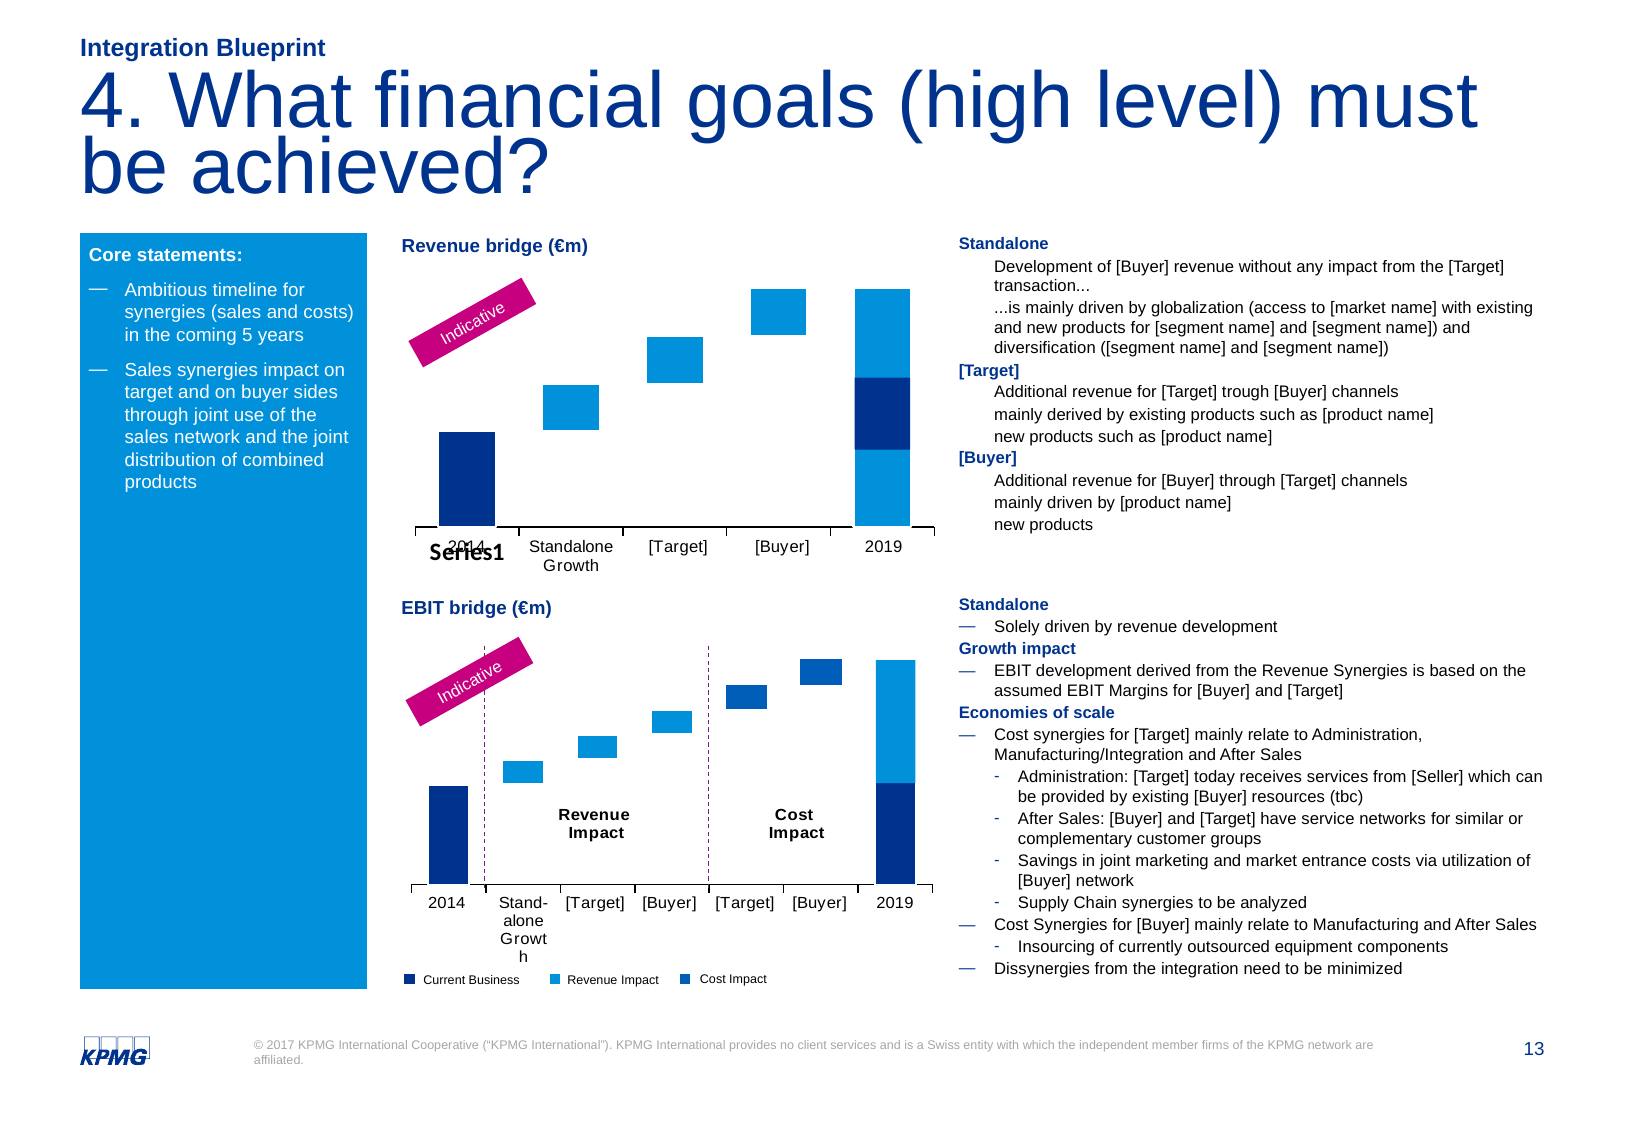

Integration Blueprint
# 4. What financial goals (high level) must be achieved?
Core statements:
Ambitious timeline for synergies (sales and costs) in the coming 5 years
Sales synergies impact on target and on buyer sides through joint use of the sales network and the joint distribution of combined products
Revenue bridge (€m)
Standalone
Development of [Buyer] revenue without any impact from the [Target] transaction...
...is mainly driven by globalization (access to [market name] with existing and new products for [segment name] and [segment name]) and diversification ([segment name] and [segment name])
[Target]
Additional revenue for [Target] trough [Buyer] channels
mainly derived by existing products such as [product name]
new products such as [product name]
[Buyer]
Additional revenue for [Buyer] through [Target] channels
mainly driven by [product name]
new products

### Chart

| Category |  |  |
|---|---|---|
|  | None | 100.00000000001137 |
|  | 100.00000000001137 | 50.000000000005684 |
|  | 150.00000000001705 | 50.000000000005684 |
|  | 200.00000000002274 | 50.000000000005684 |
|  | None | 250.00000000002842 |
Indicative
Standalone
Solely driven by revenue development
Growth impact
EBIT development derived from the Revenue Synergies is based on the assumed EBIT Margins for [Buyer] and [Target]
Economies of scale
Cost synergies for [Target] mainly relate to Administration, Manufacturing/Integration and After Sales
Administration: [Target] today receives services from [Seller] which can be provided by existing [Buyer] resources (tbc)
After Sales: [Buyer] and [Target] have service networks for similar or complementary customer groups
Savings in joint marketing and market entrance costs via utilization of [Buyer] network
Supply Chain synergies to be analyzed
Cost Synergies for [Buyer] mainly relate to Manufacturing and After Sales
Insourcing of currently outsourced equipment components
Dissynergies from the integration need to be minimized
EBIT bridge (€m)

### Chart

| Category |  |  |
|---|---|---|
|  | None | 20.000000000002274 |
|  | 20.000000000002274 | 5.000000000000568 |
|  | 25.000000000002842 | 5.000000000000568 |
|  | 30.00000000000341 | 5.000000000000568 |
|  | 35.00000000000398 | 5.000000000000568 |
|  | 40.00000000000455 | 5.000000000000568 |
|  | None | 45.000000000005116 |
Indicative
Cost Impact

Current Business

Revenue Impact